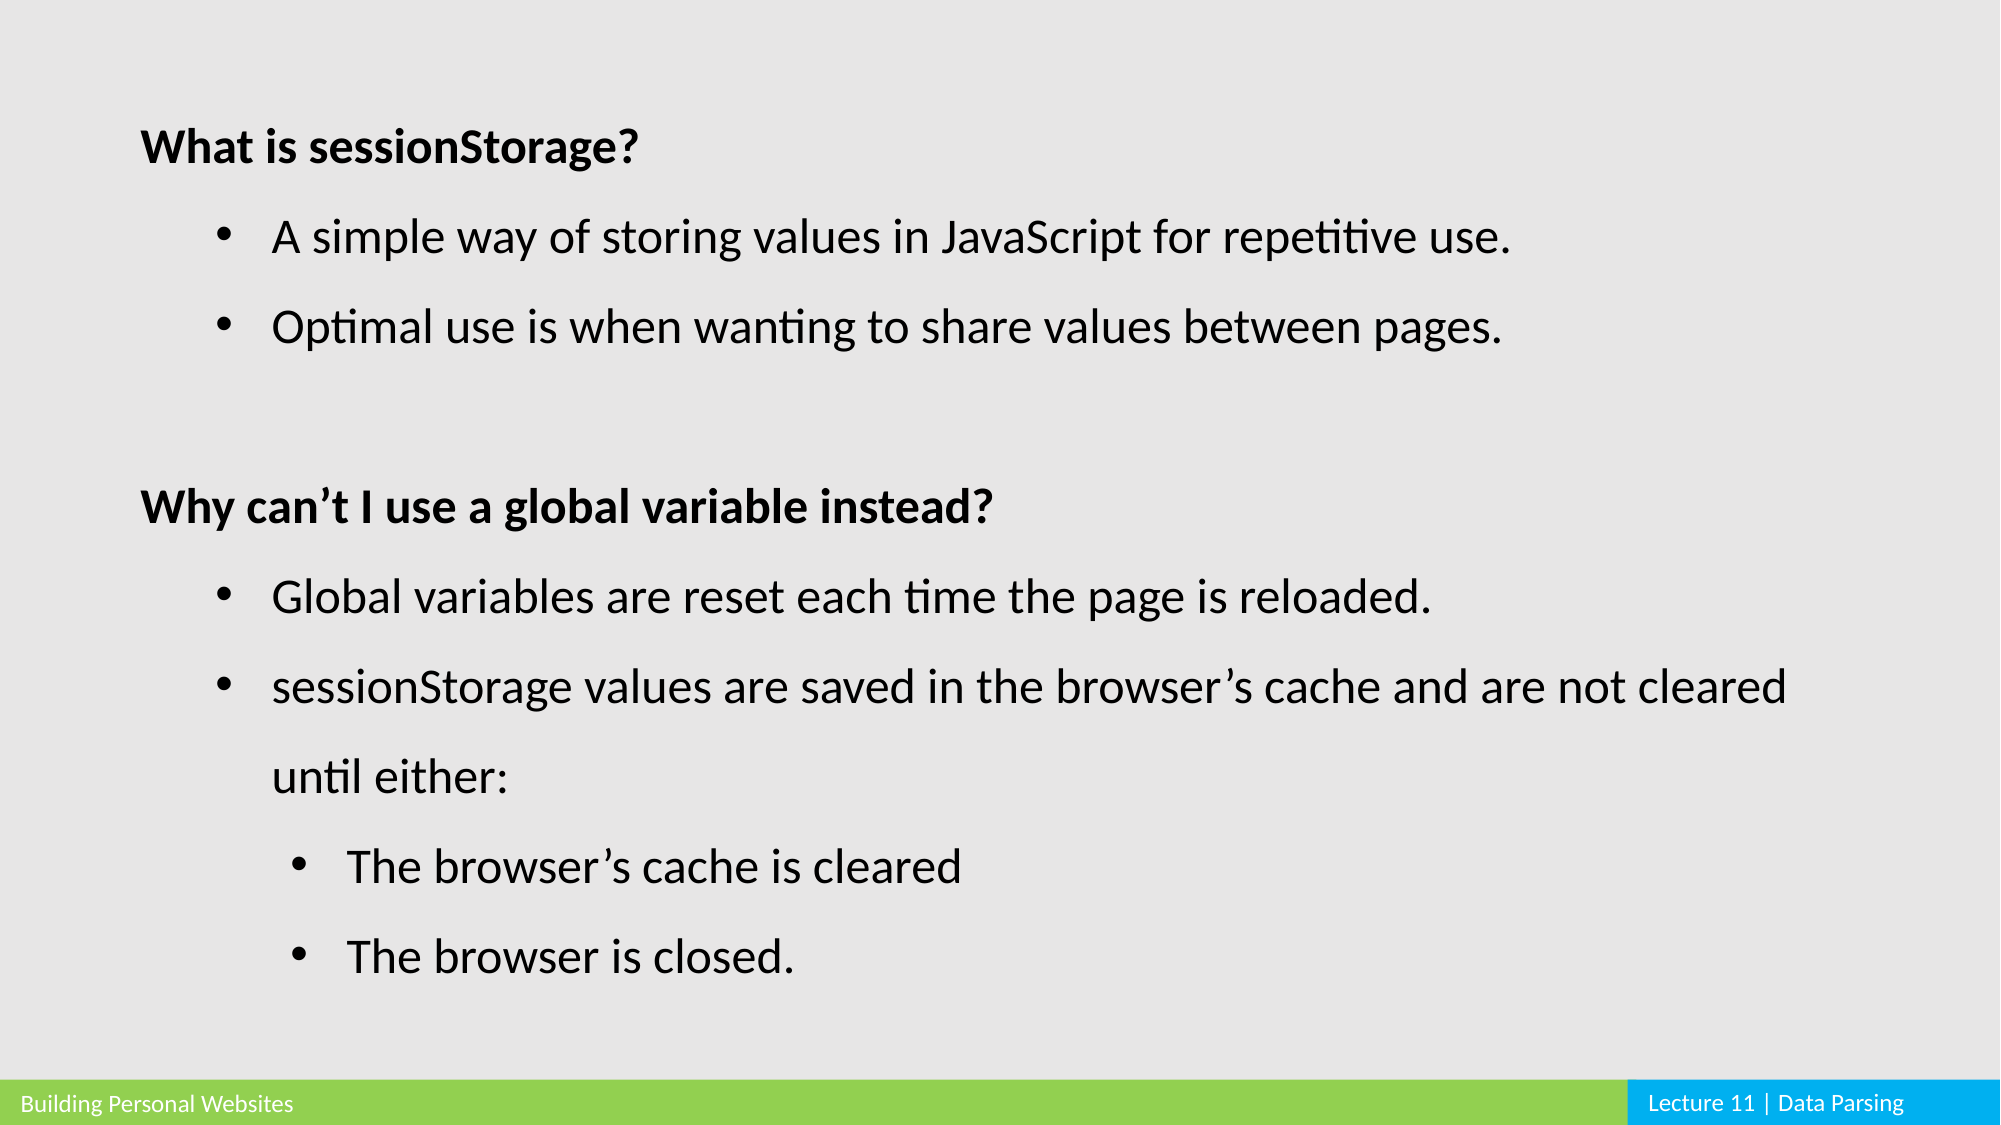

What is sessionStorage?
A simple way of storing values in JavaScript for repetitive use.
Optimal use is when wanting to share values between pages.

Why can’t I use a global variable instead?
Global variables are reset each time the page is reloaded.
sessionStorage values are saved in the browser’s cache and are not cleared until either:
The browser’s cache is cleared
The browser is closed.
Lecture 11 | Data Parsing

Building Personal Websites